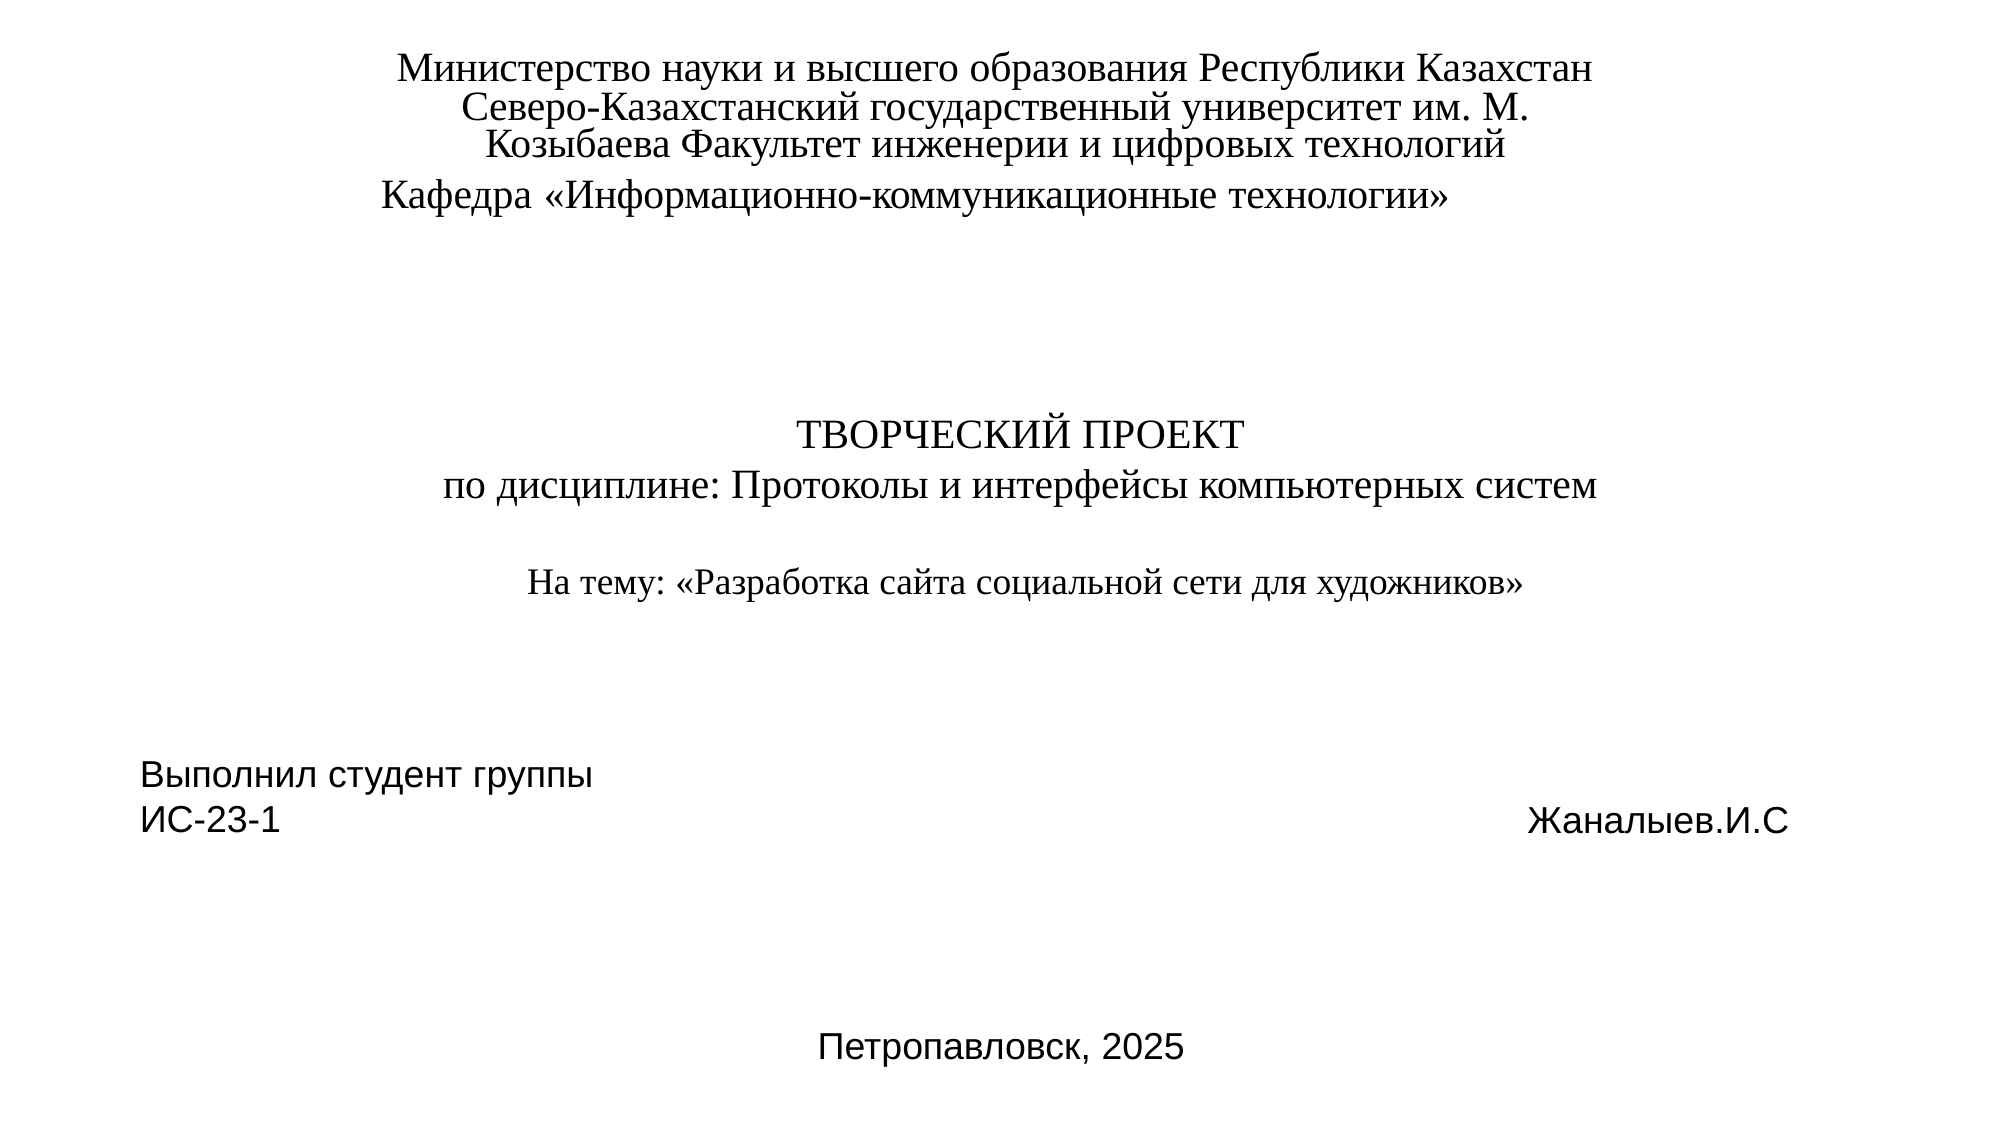

Министерство науки и высшего образования Республики Казахстан
Северо-Казахстанский государственный университет им. М. Козыбаева Факультет инженерии и цифровых технологий
Кафедра «Информационно-коммуникационные технологии»
ТВОРЧЕСКИЙ ПРОЕКТ
по дисциплине: Протоколы и интерфейсы компьютерных систем
На тему: «Разработка сайта социальной сети для художников»
Выполнил студент группы ИС-23-1
Жаналыев.И.С
Петропавловск, 2025